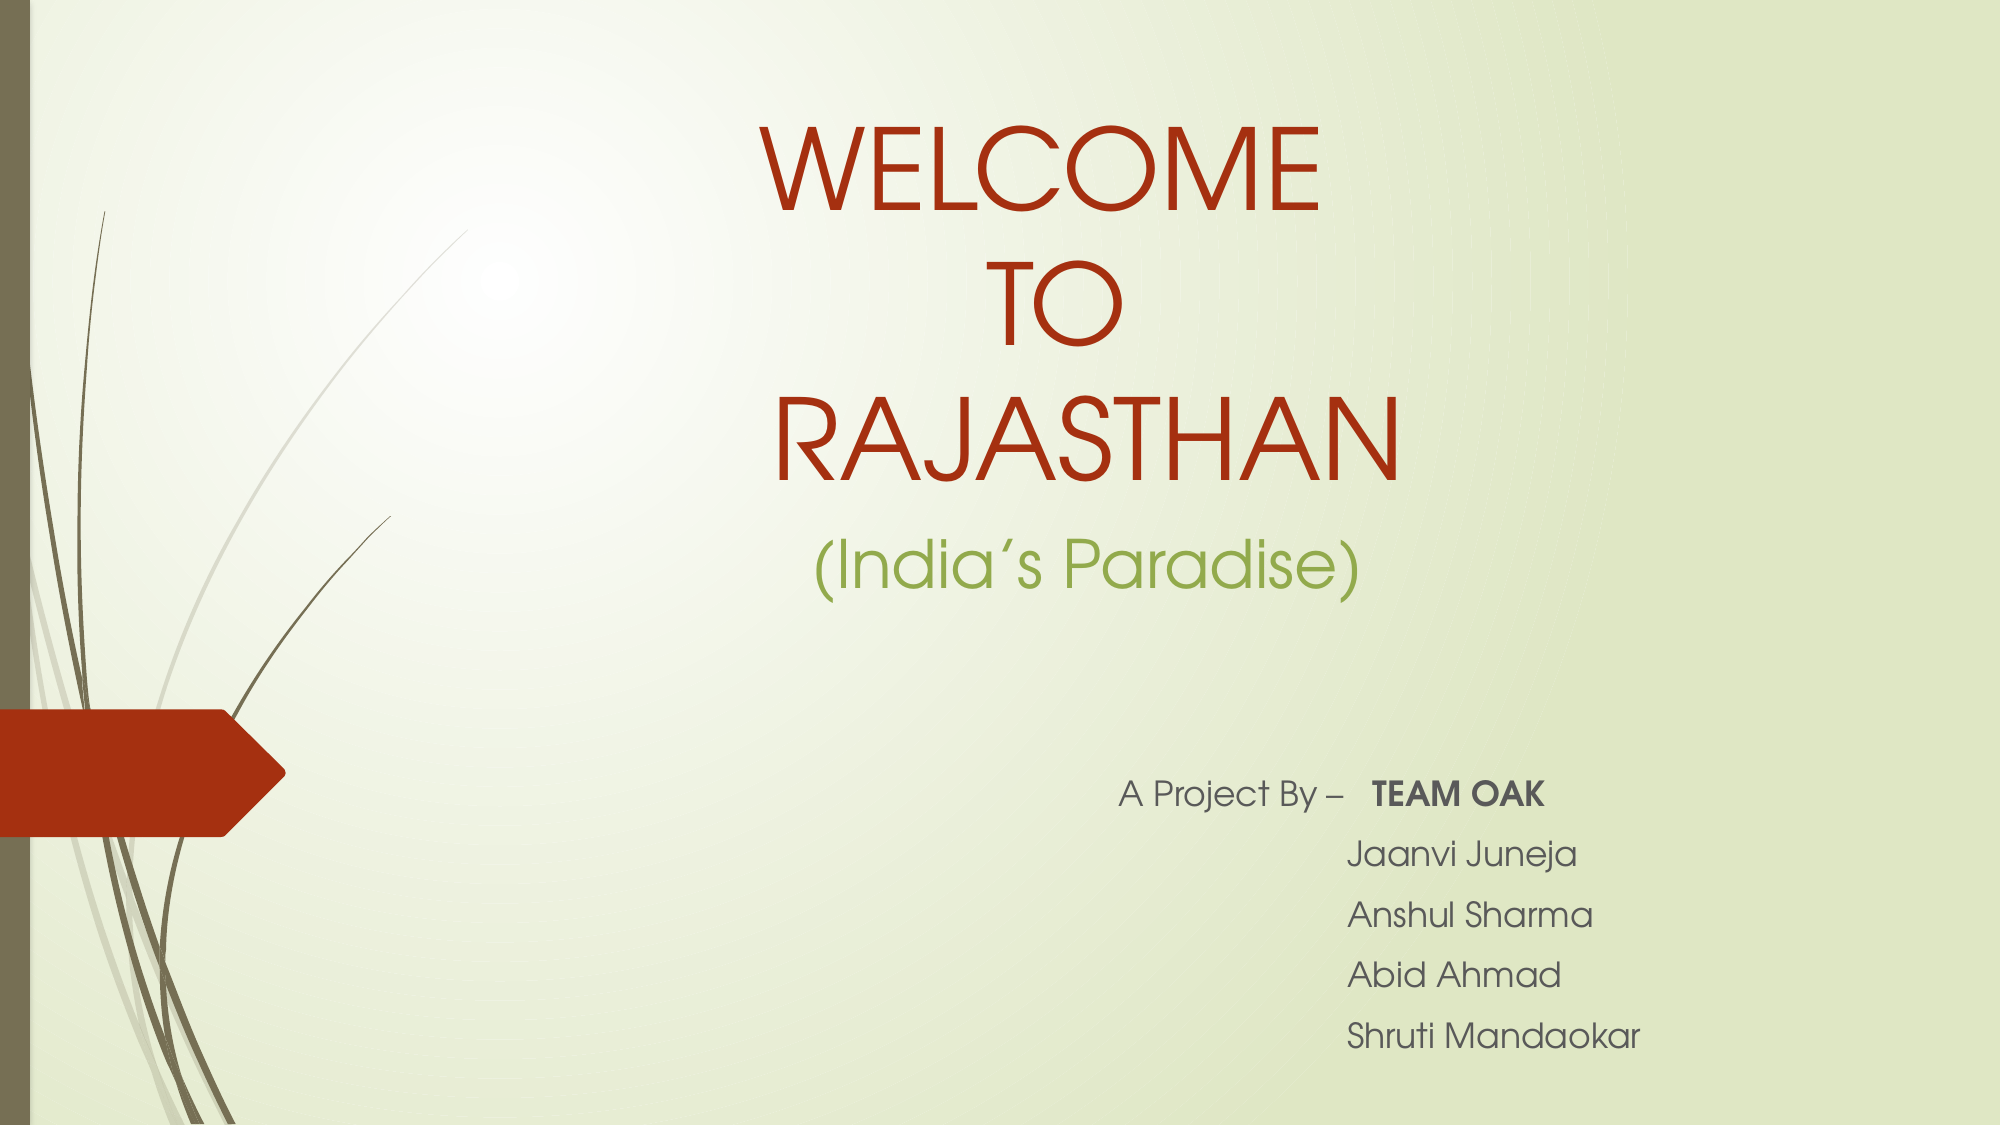

WELCOME
TO
  RAJASTHAN
                   (India’s Paradise)
  A Project By –   TEAM OAK
                          Jaanvi Juneja
                          Anshul Sharma
                          Abid Ahmad
                          Shruti Mandaokar